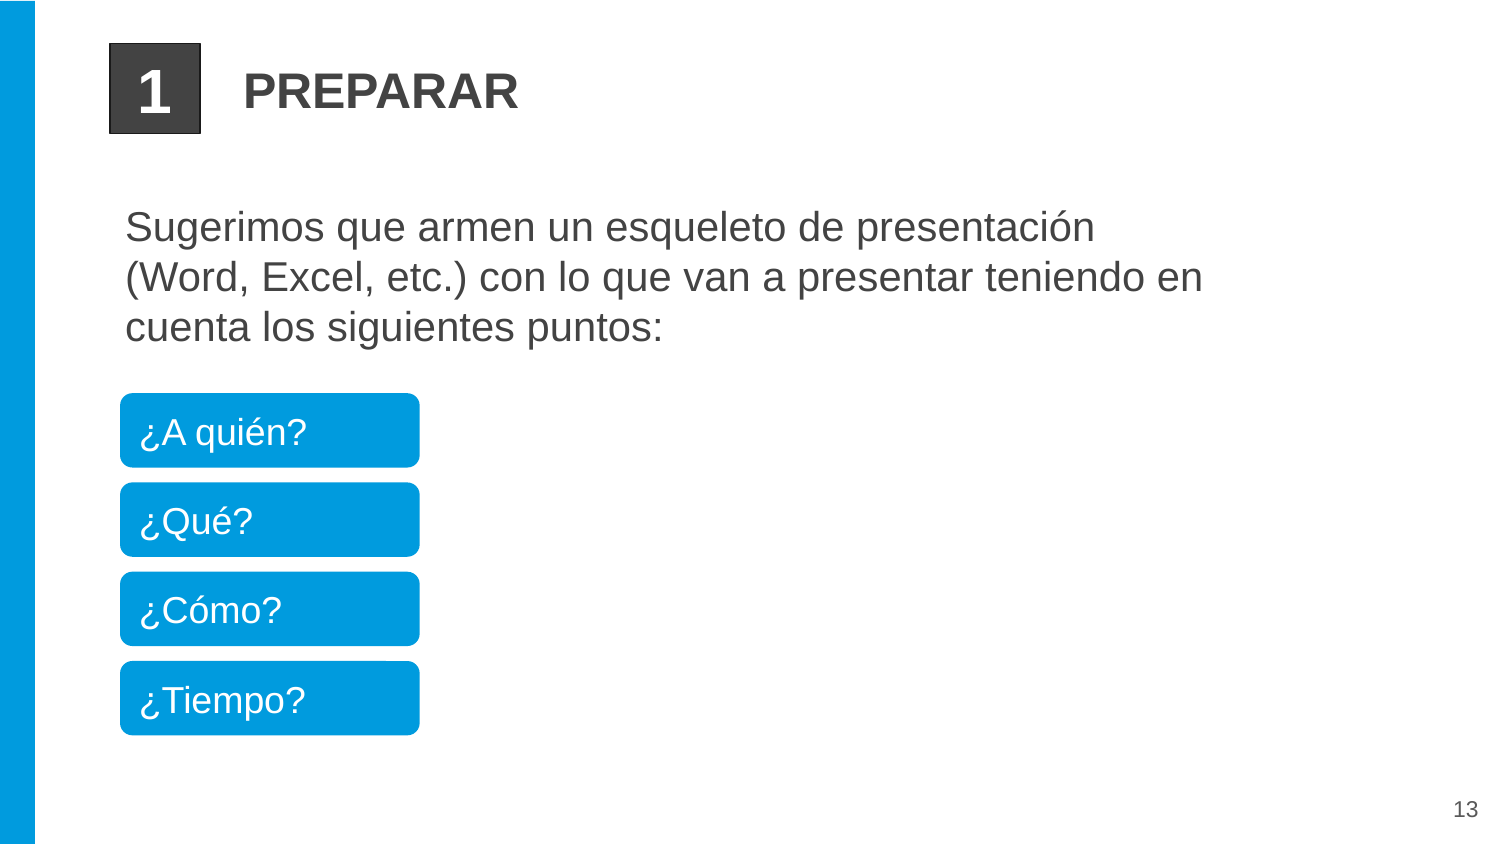

1
PREPARAR
Sugerimos que armen un esqueleto de presentación (Word, Excel, etc.) con lo que van a presentar teniendo en cuenta los siguientes puntos:
¿A quién?
¿Qué?
¿Cómo?
¿Tiempo?
13